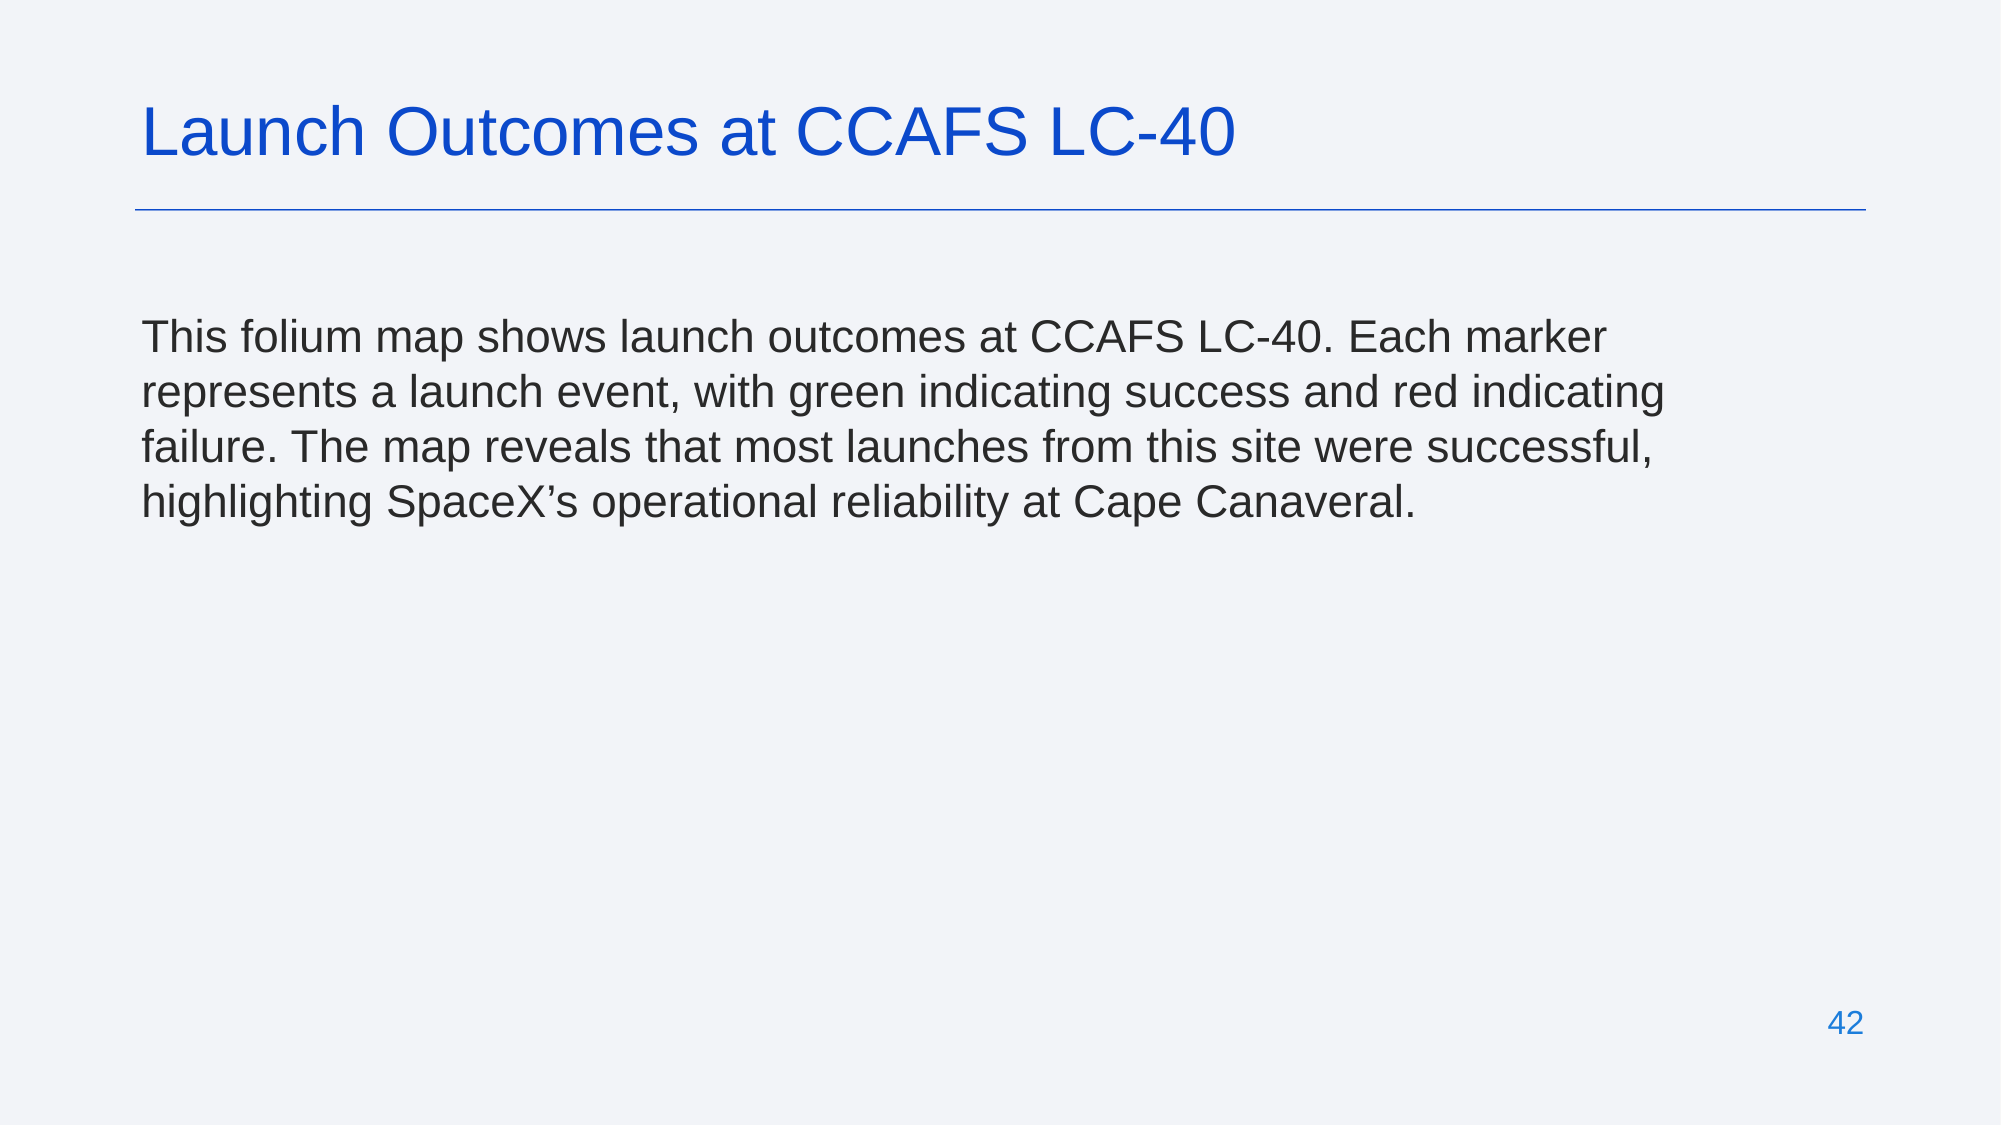

Launch Outcomes at CCAFS LC‑40
This folium map shows launch outcomes at CCAFS LC‑40. Each marker represents a launch event, with green indicating success and red indicating failure. The map reveals that most launches from this site were successful, highlighting SpaceX’s operational reliability at Cape Canaveral.
42